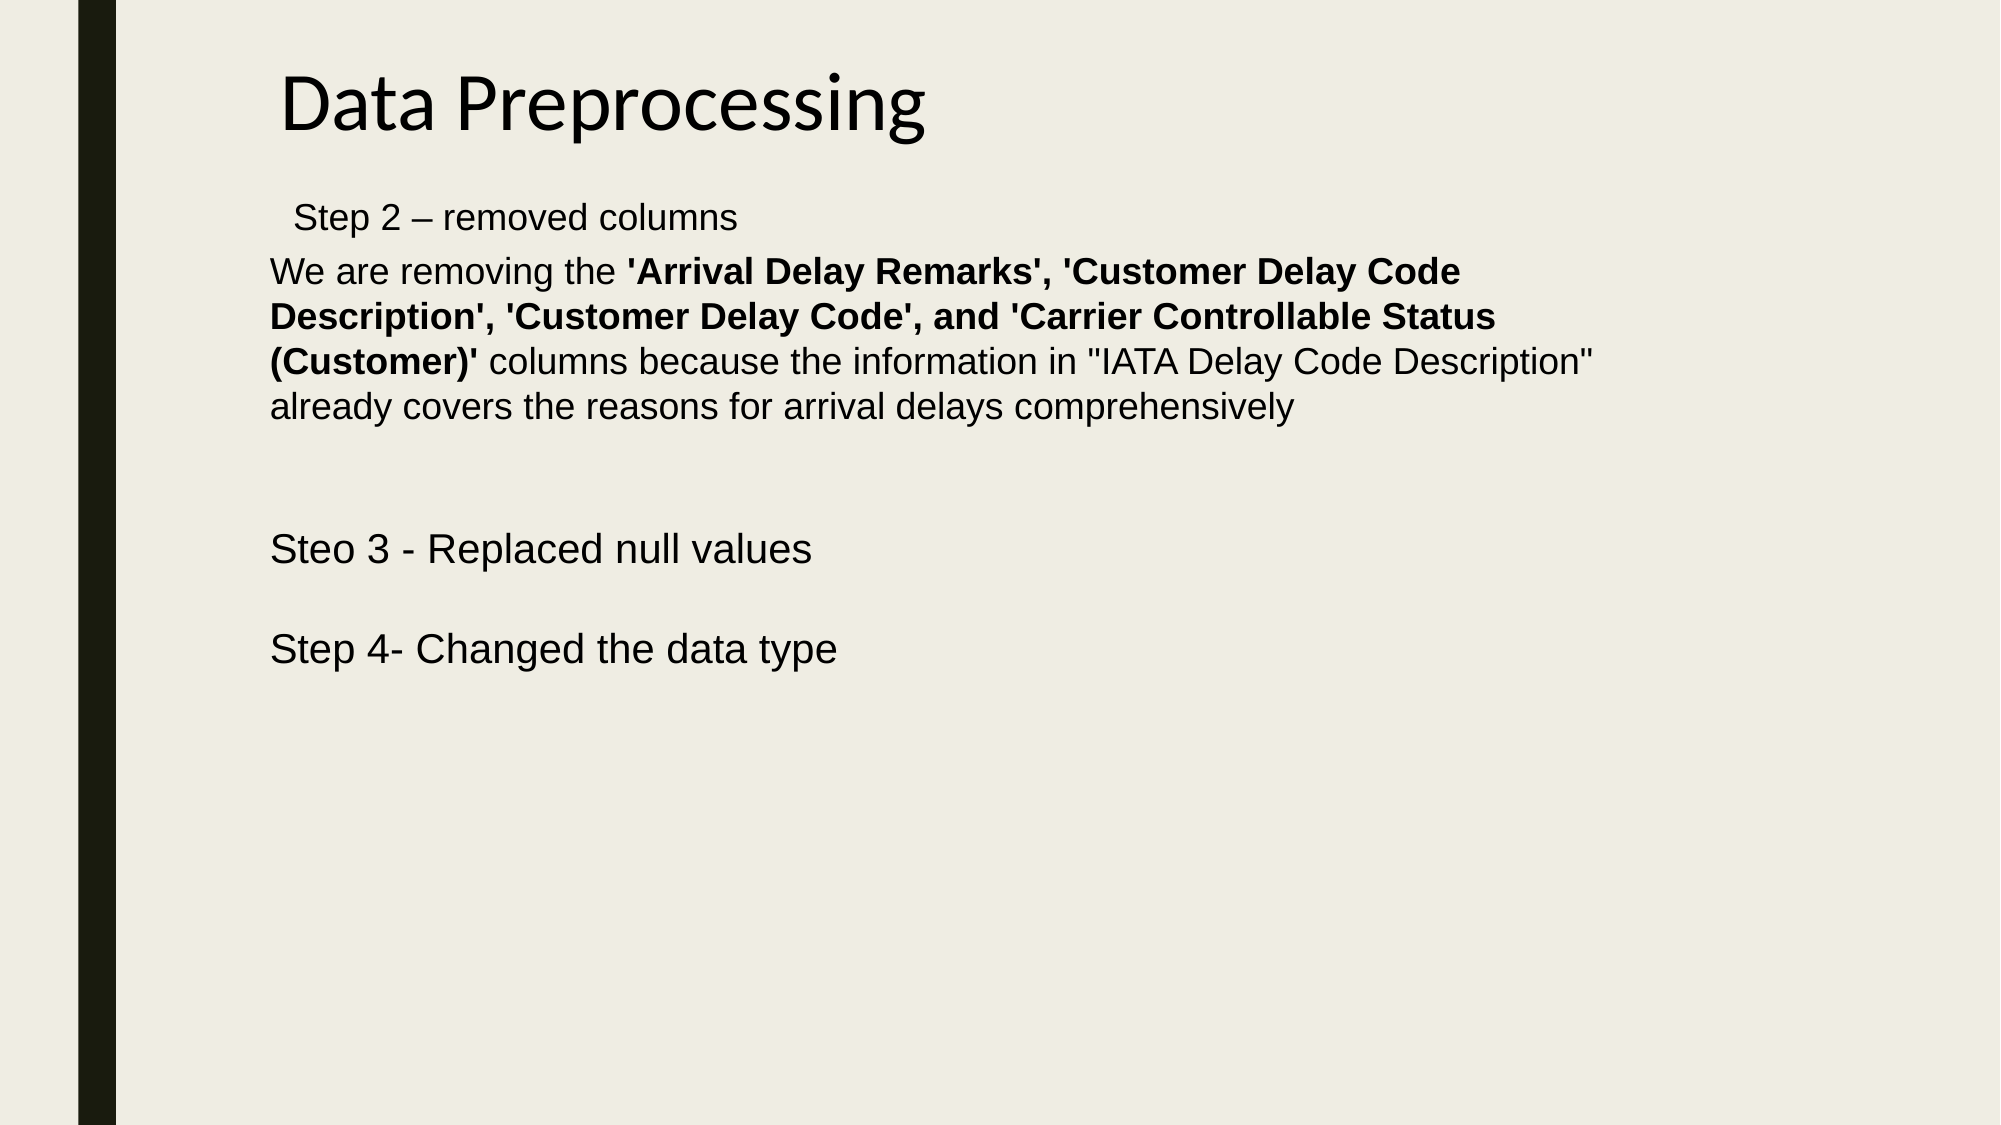

Data Preprocessing
 Step 2 – removed columns
We are removing the 'Arrival Delay Remarks', 'Customer Delay Code Description', 'Customer Delay Code', and 'Carrier Controllable Status (Customer)' columns because the information in "IATA Delay Code Description" already covers the reasons for arrival delays comprehensively

Steo 3 - Replaced null values

Step 4- Changed the data type